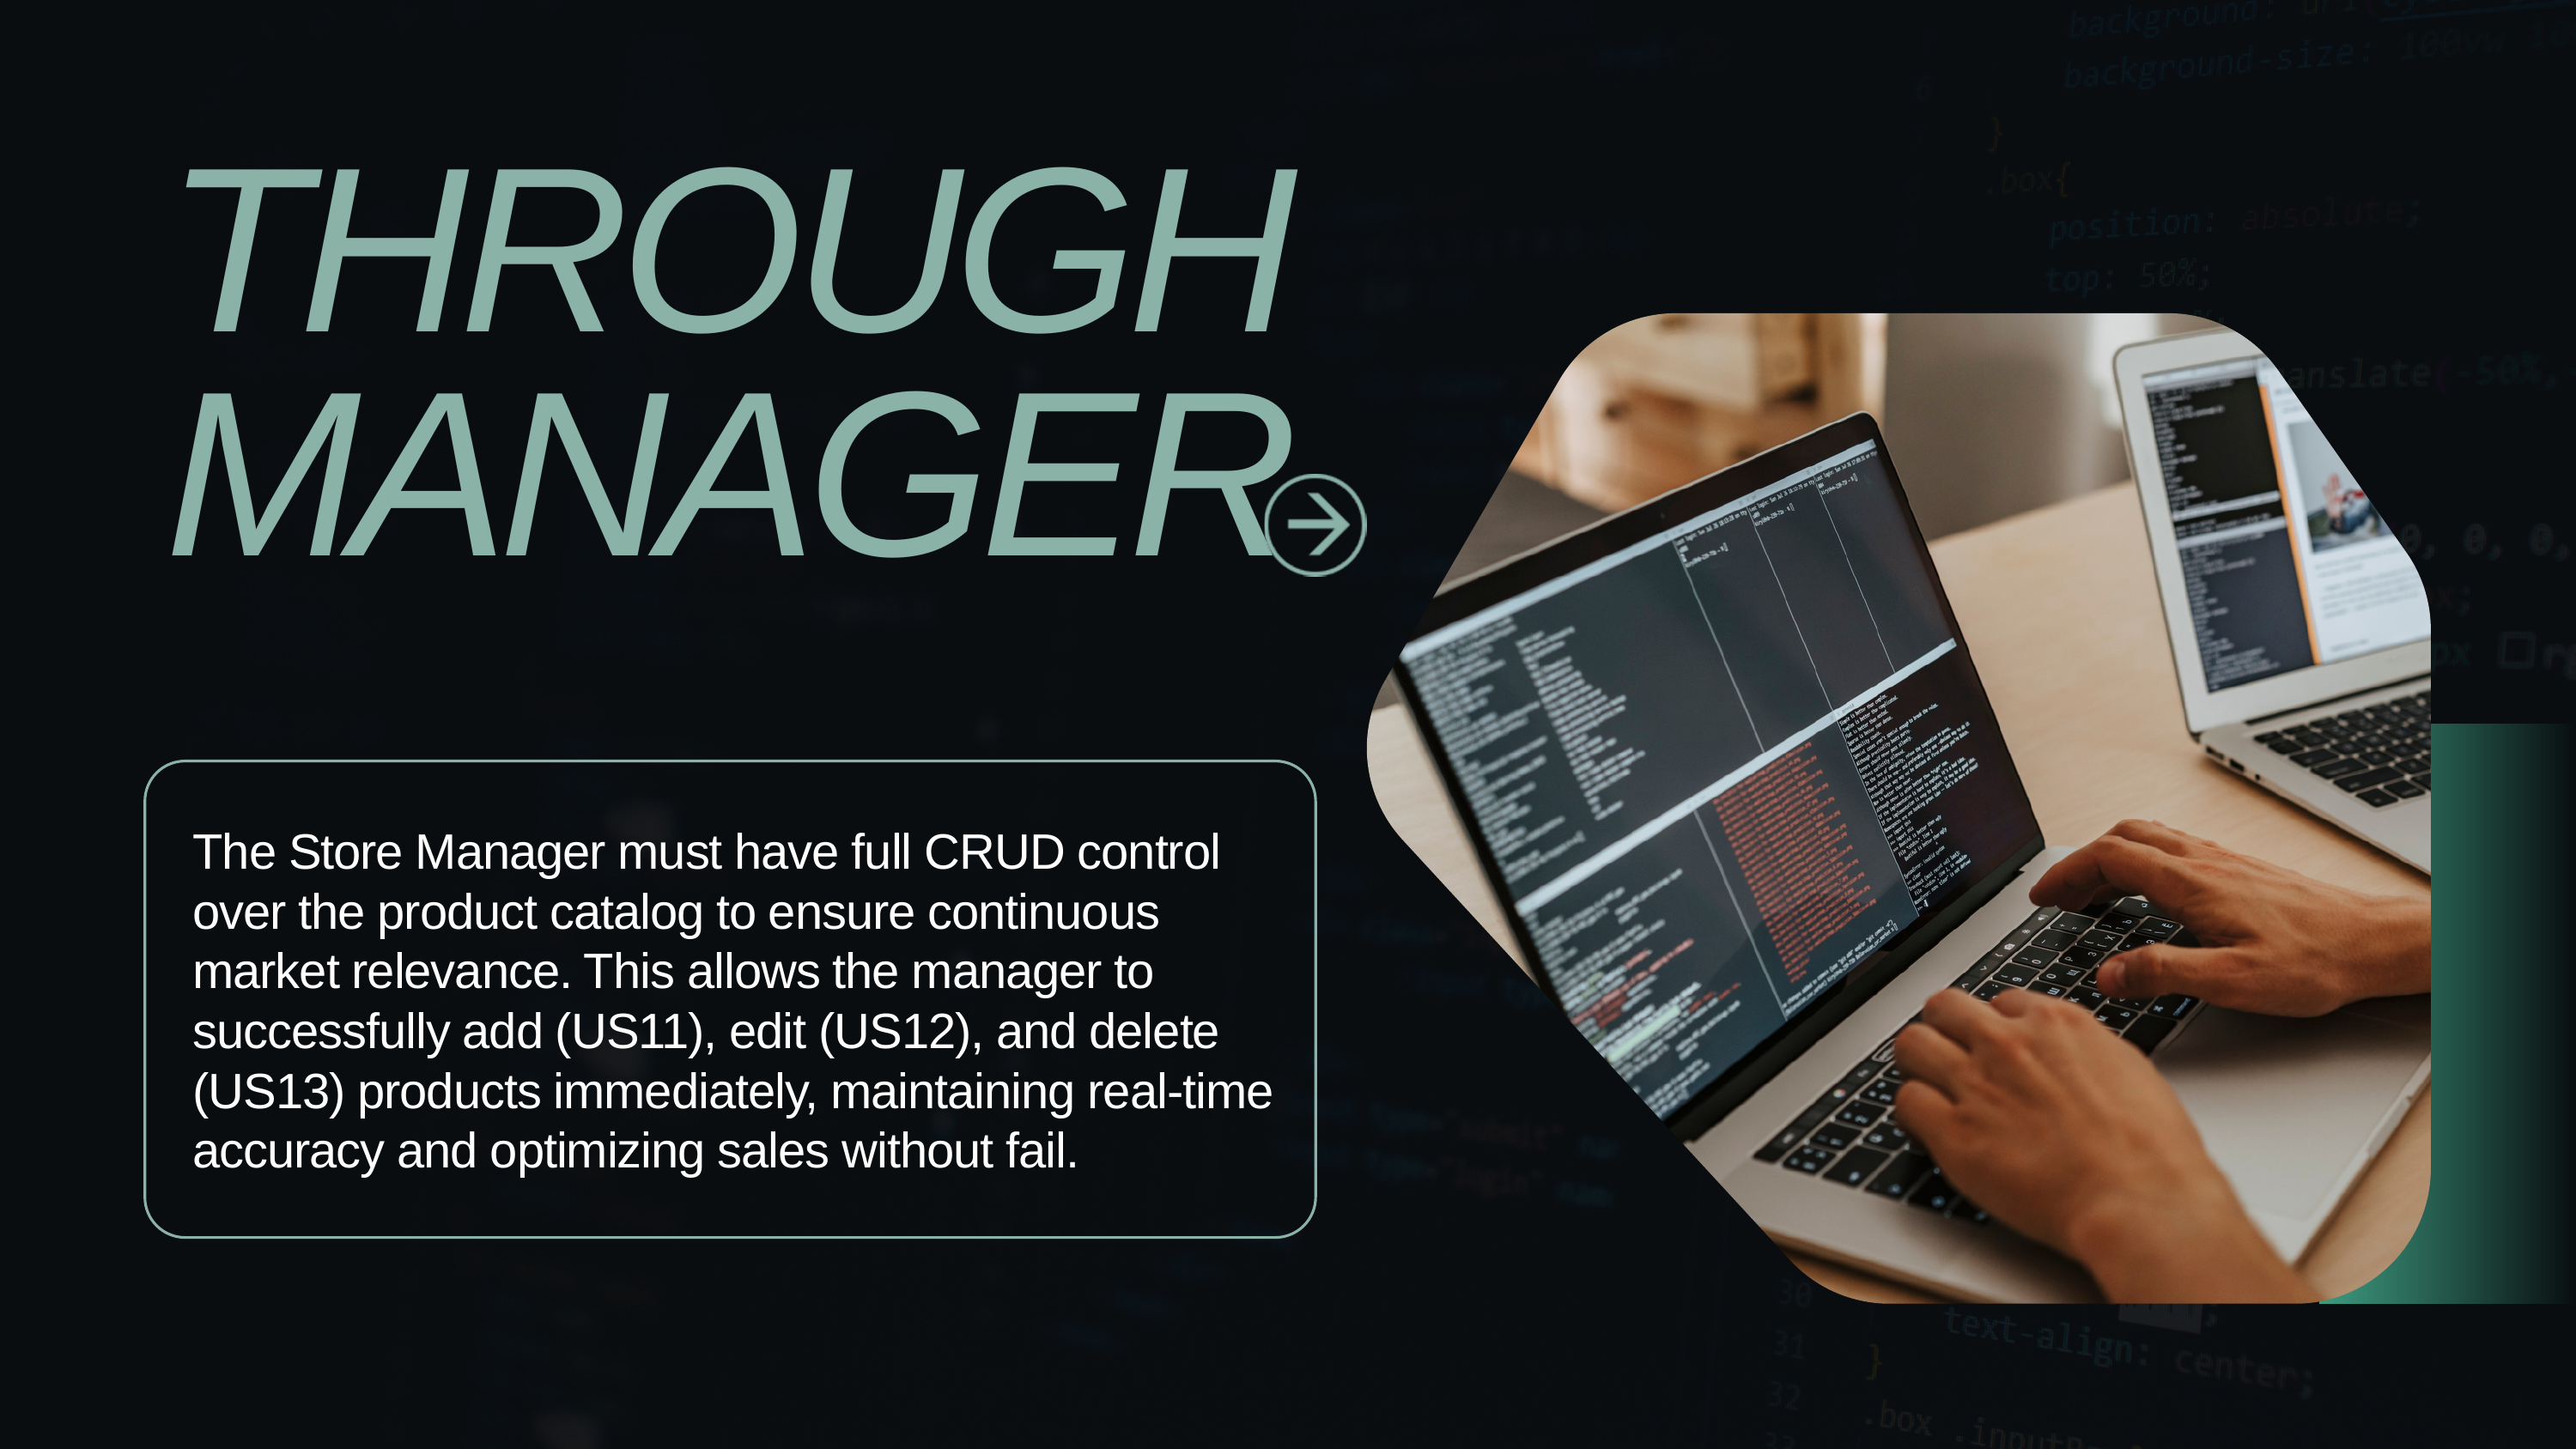

THROUGH MANAGER

The Store Manager must have full CRUD control over the product catalog to ensure continuous market relevance. This allows the manager to successfully add (US11), edit (US12), and delete (US13) products immediately, maintaining real-time accuracy and optimizing sales without fail.